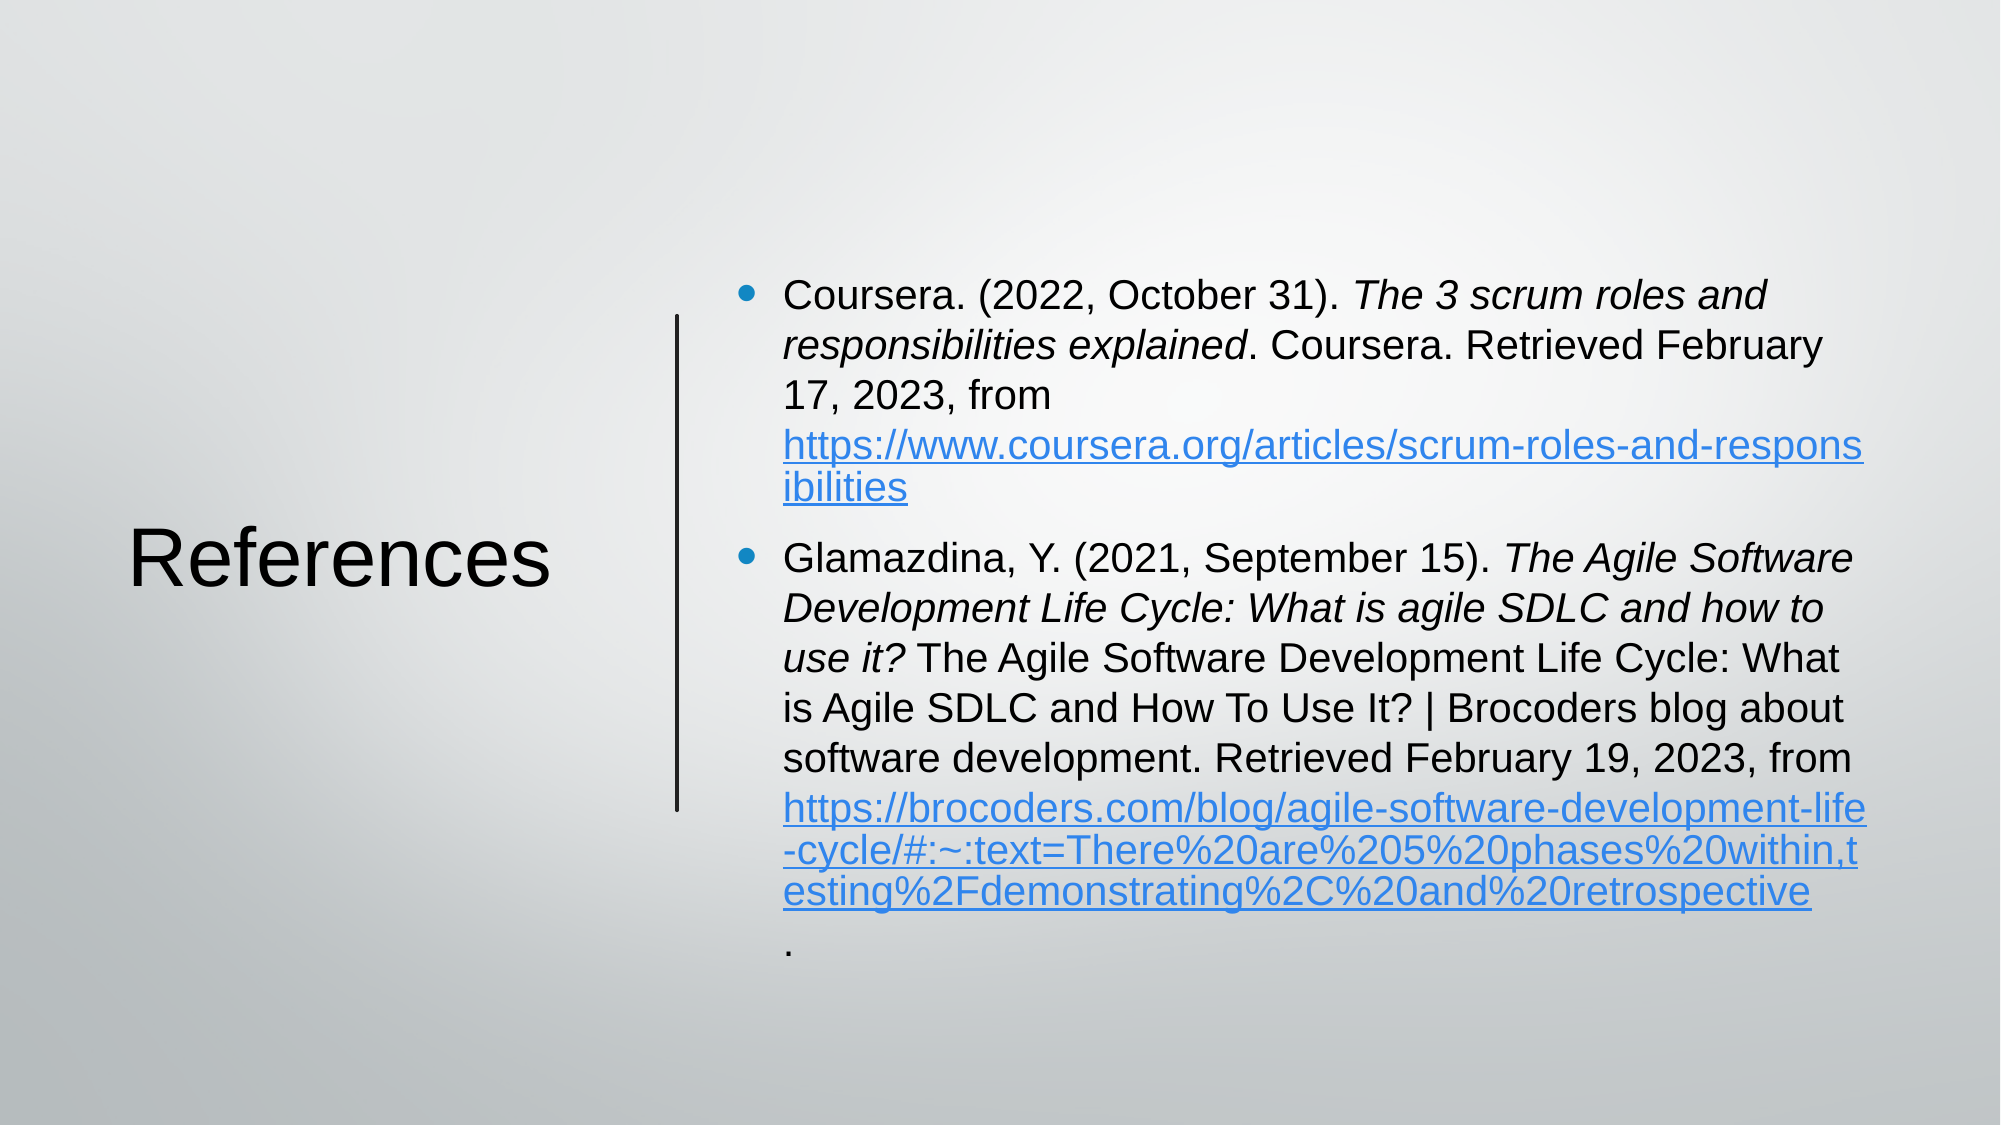

# References
Coursera. (2022, October 31). The 3 scrum roles and responsibilities explained. Coursera. Retrieved February 17, 2023, from https://www.coursera.org/articles/scrum-roles-and-responsibilities
Glamazdina, Y. (2021, September 15). The Agile Software Development Life Cycle: What is agile SDLC and how to use it? The Agile Software Development Life Cycle: What is Agile SDLC and How To Use It? | Brocoders blog about software development. Retrieved February 19, 2023, from https://brocoders.com/blog/agile-software-development-life-cycle/#:~:text=There%20are%205%20phases%20within,testing%2Fdemonstrating%2C%20and%20retrospective.